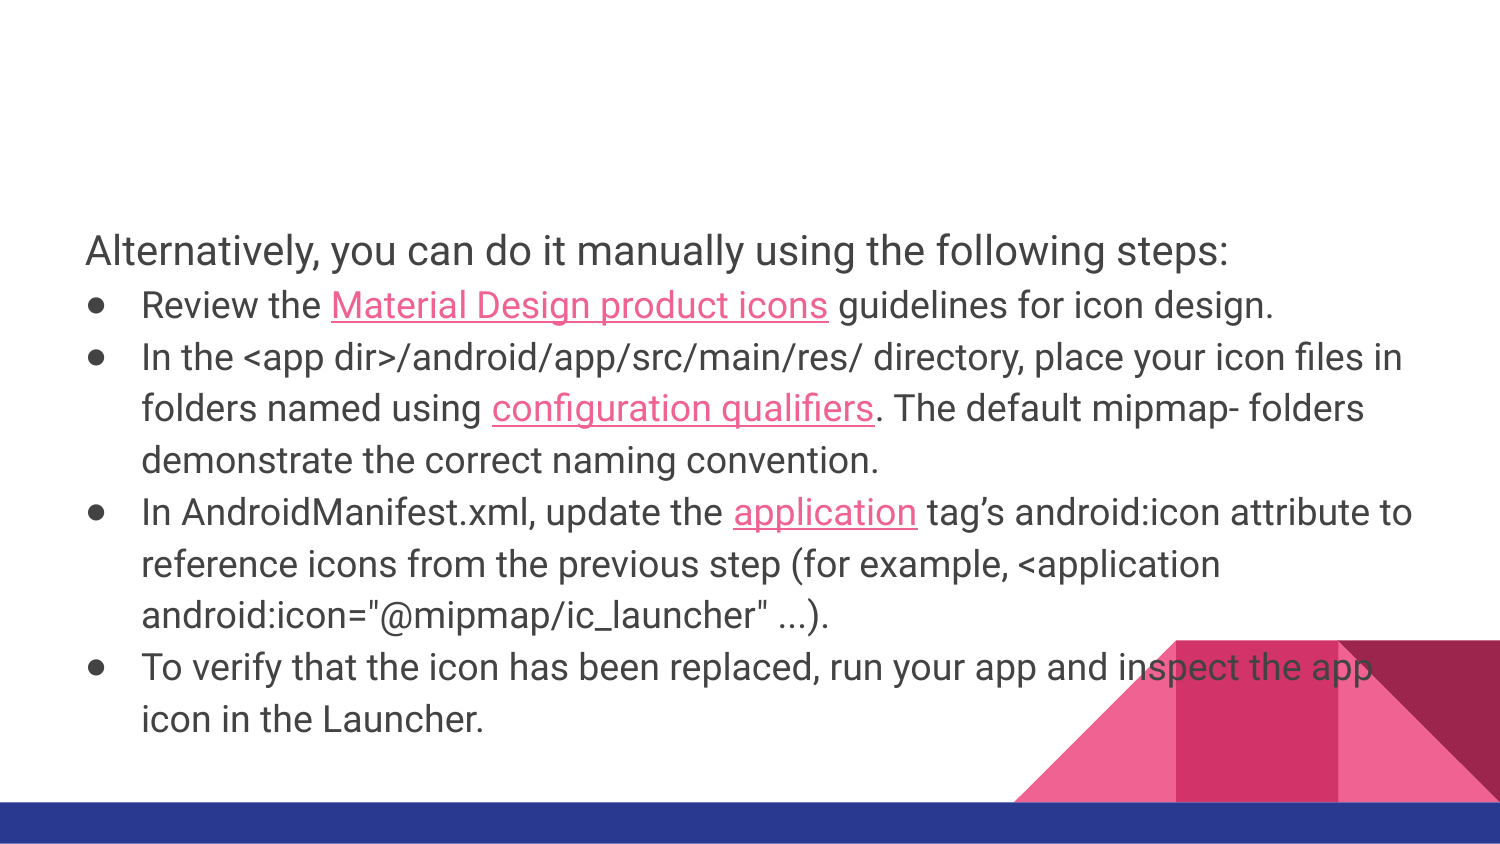

#
Alternatively, you can do it manually using the following steps:
Review the Material Design product icons guidelines for icon design.
In the <app dir>/android/app/src/main/res/ directory, place your icon files in folders named using configuration qualifiers. The default mipmap- folders demonstrate the correct naming convention.
In AndroidManifest.xml, update the application tag’s android:icon attribute to reference icons from the previous step (for example, <application android:icon="@mipmap/ic_launcher" ...).
To verify that the icon has been replaced, run your app and inspect the app icon in the Launcher.